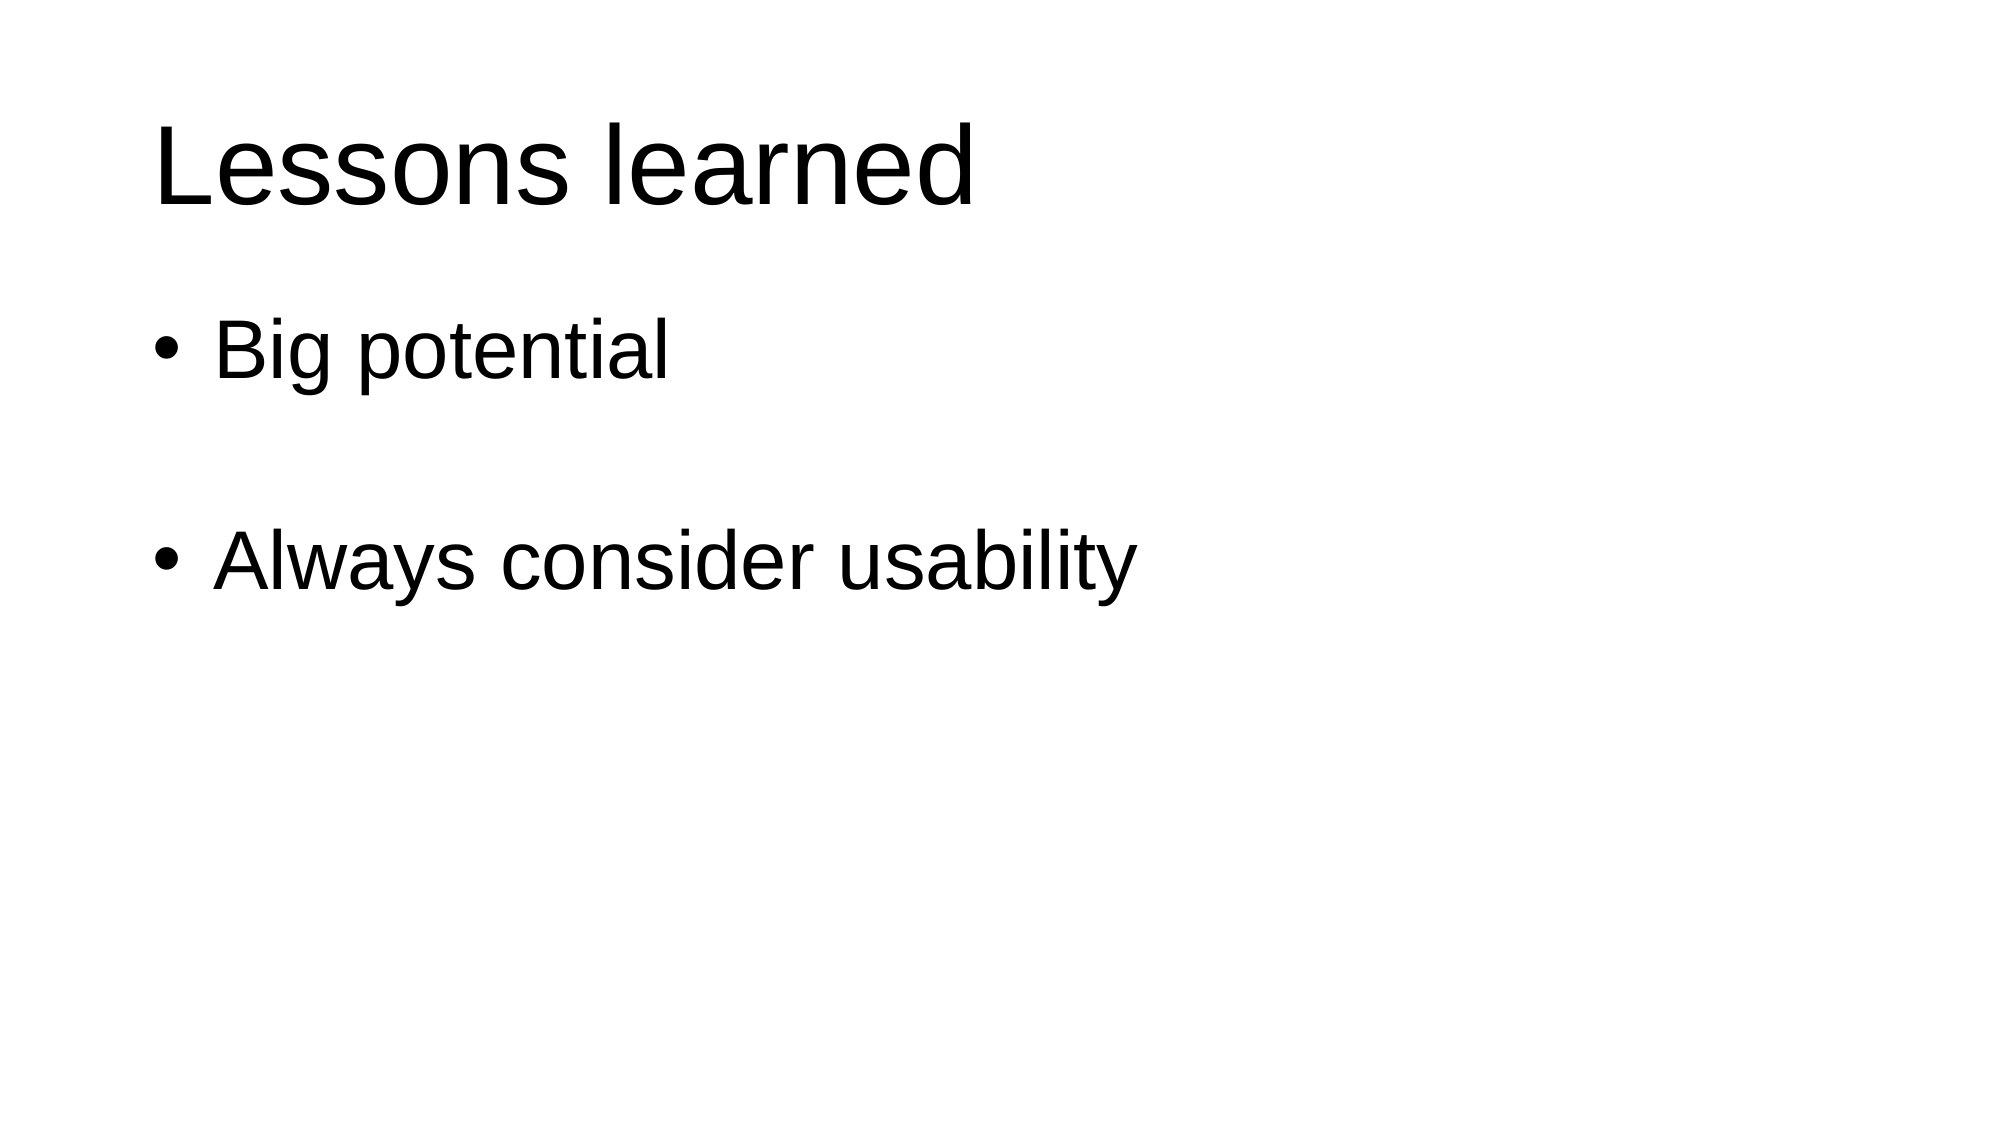

# Lessons learned
 Big potential
 Always consider usability